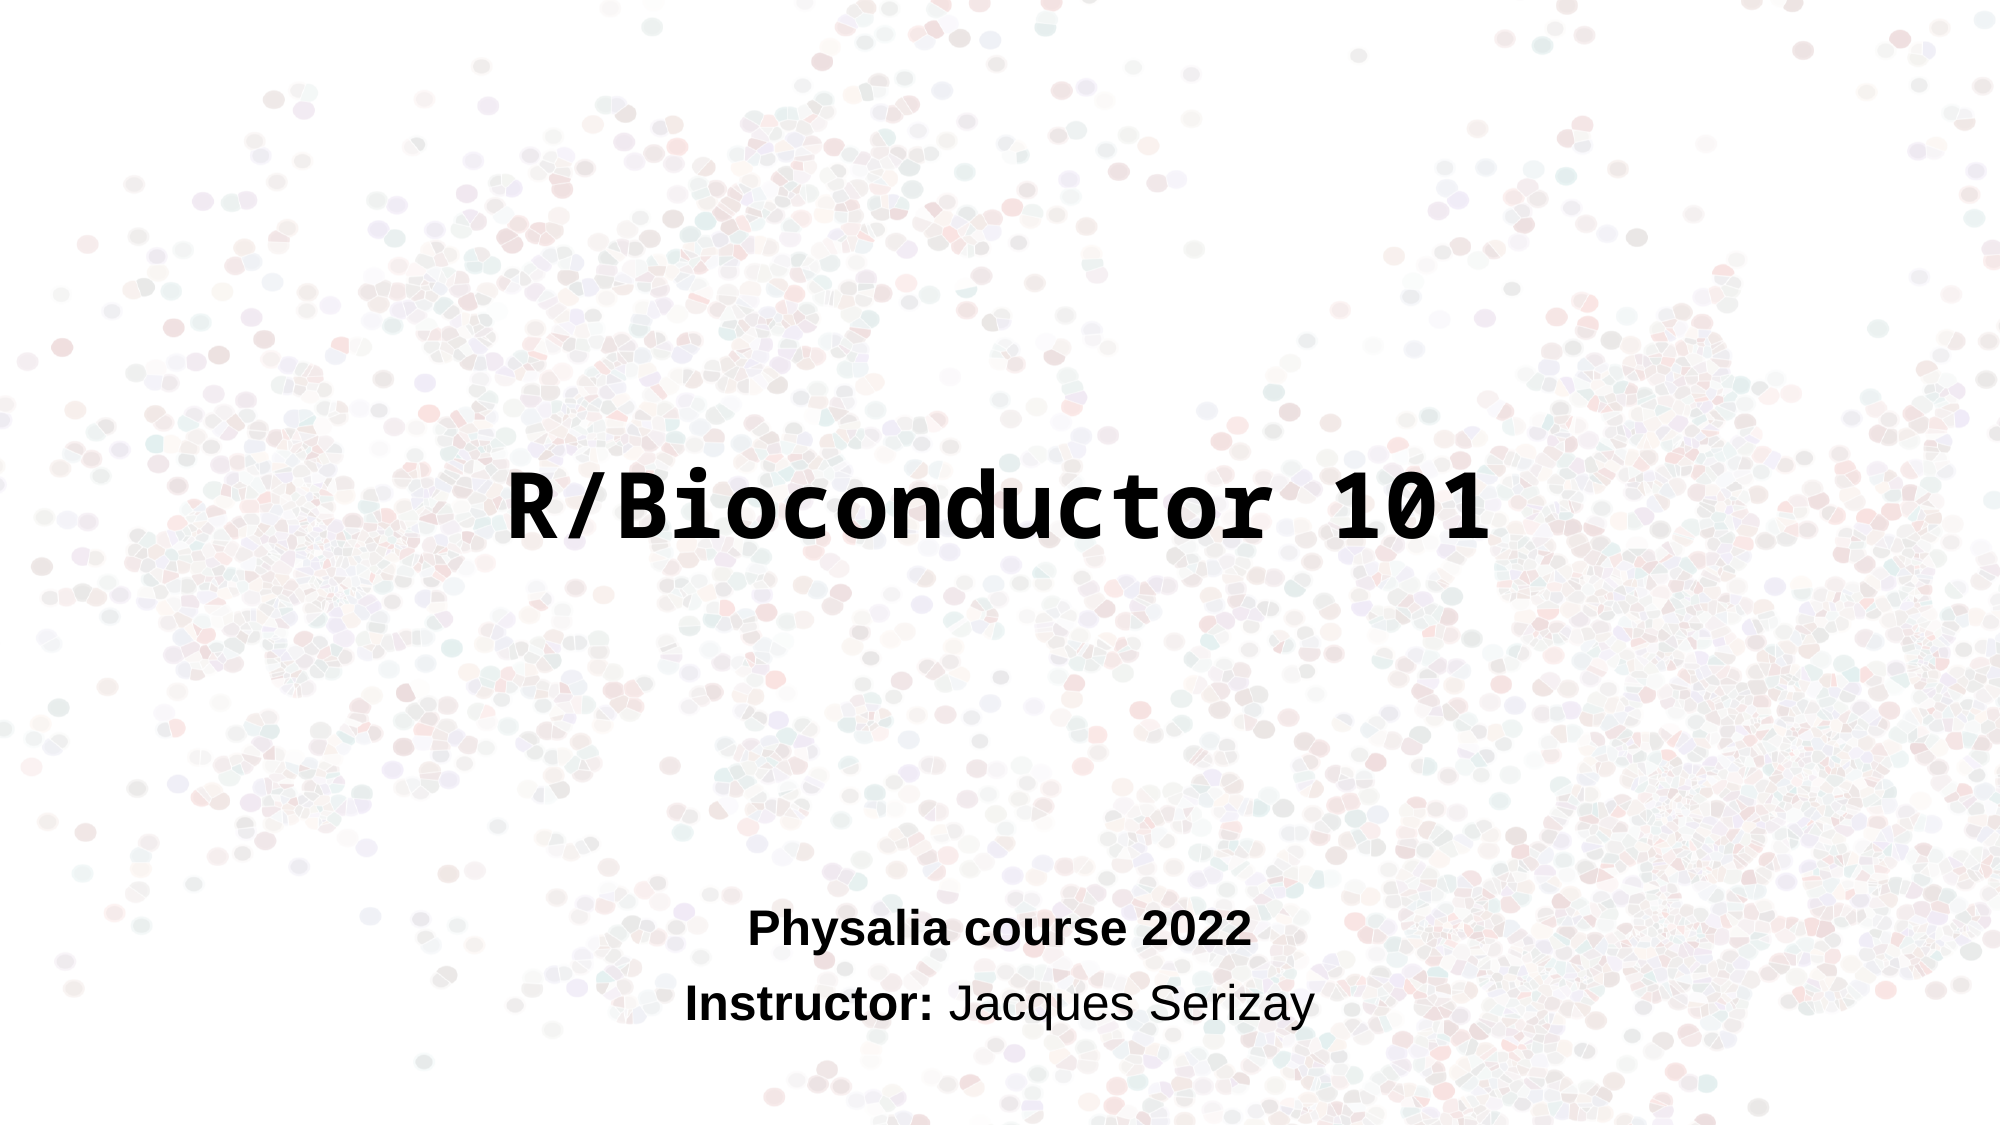

# R/Bioconductor 101

Physalia course 2022
Instructor: Jacques Serizay